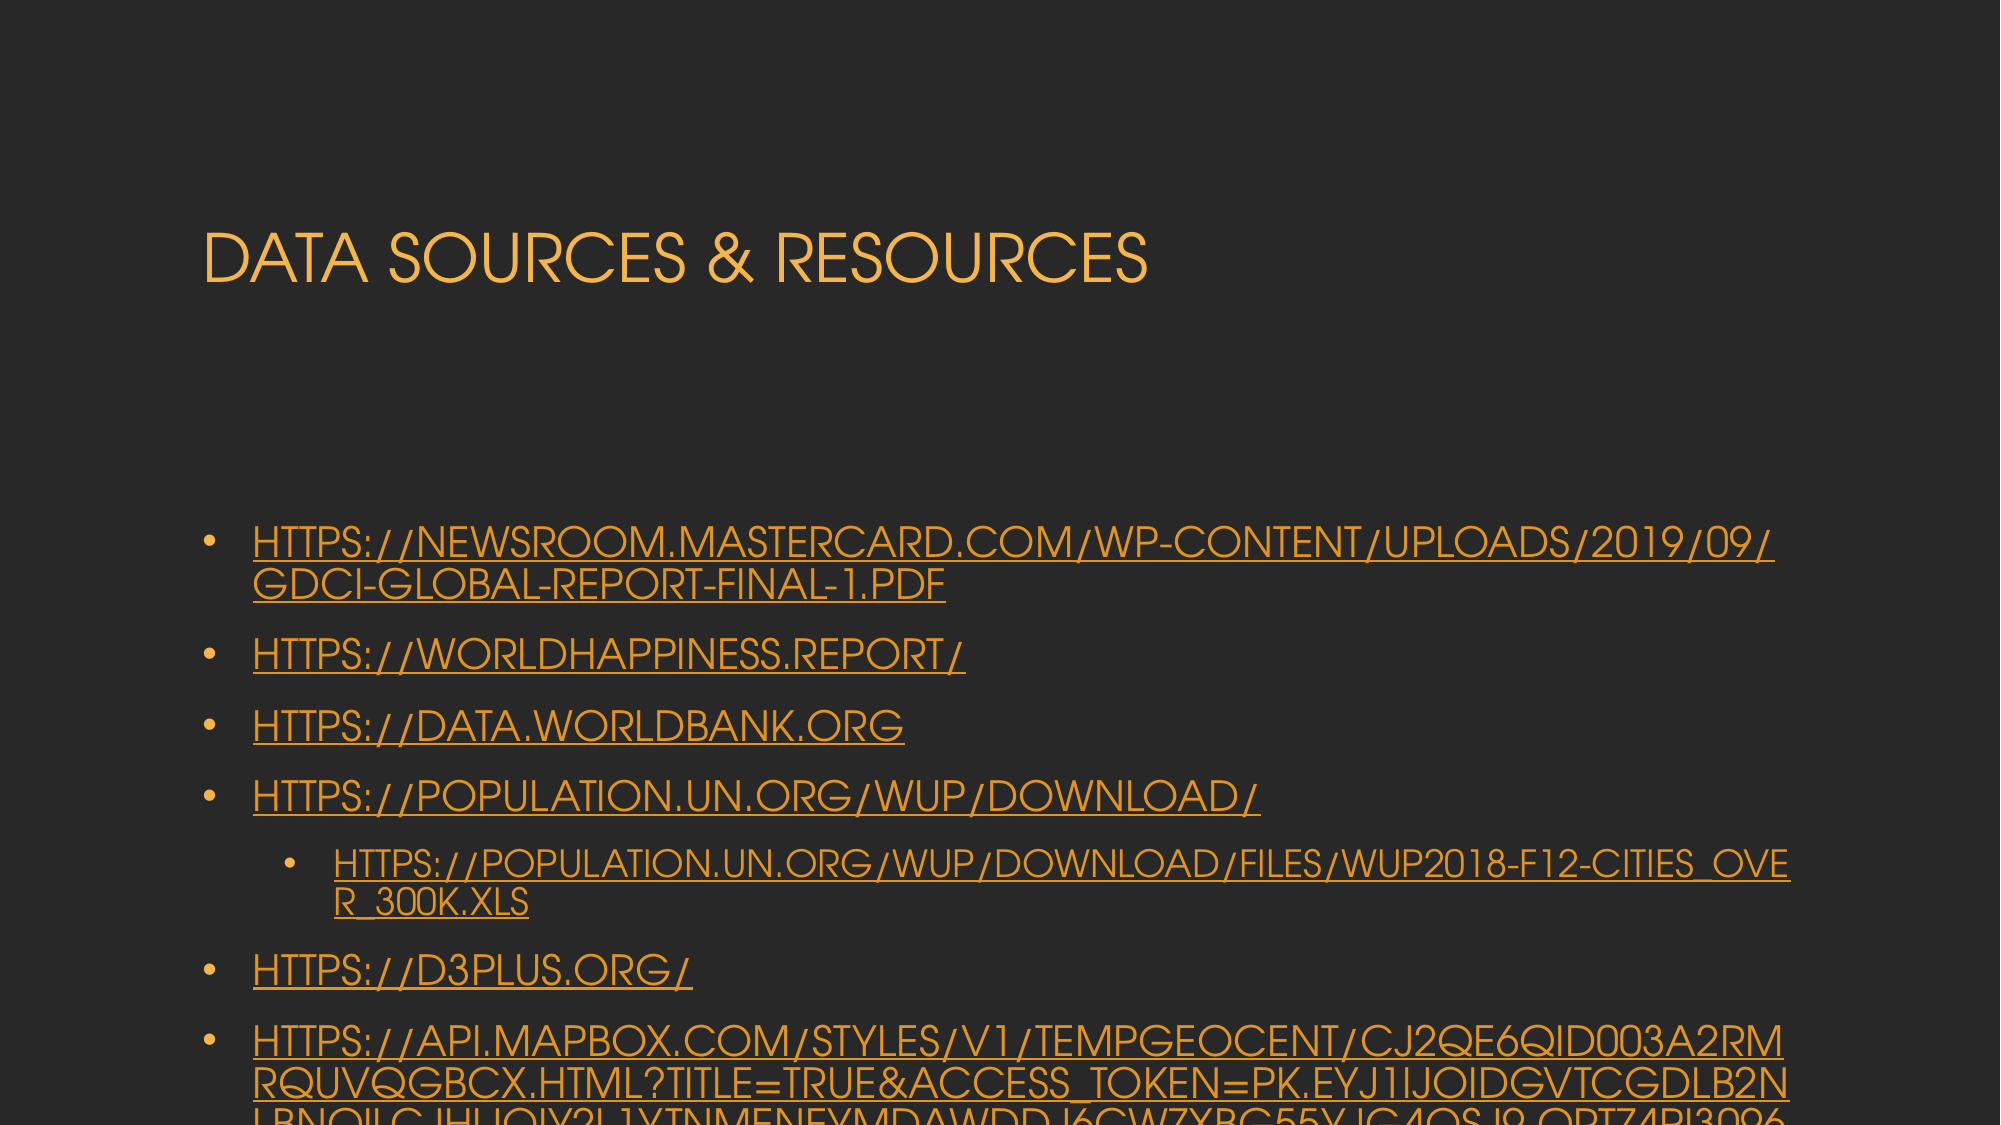

# Data sources & resources
https://newsroom.mastercard.com/wp-content/uploads/2019/09/GDCI-Global-Report-FINAL-1.pdf
https://worldhappiness.report/
https://data.worldbank.org
https://population.un.org/wup/Download/
https://population.un.org/wup/Download/Files/WUP2018-F12-Cities_Over_300K.xls
https://d3plus.org/
https://api.mapbox.com/styles/v1/tempgeocent/cj2qe6qid003a2rmrquvqgbcx.html?title=true&access_token=pk.eyJ1IjoidGVtcGdlb2NlbnQiLCJhIjoiY2l1YTNmenEyMDAwdDJ6cWZxbG55Yjg4OSJ9.QRTz4Pi3096MtXKc_QgpWQ#15/37.0229/-76.34211